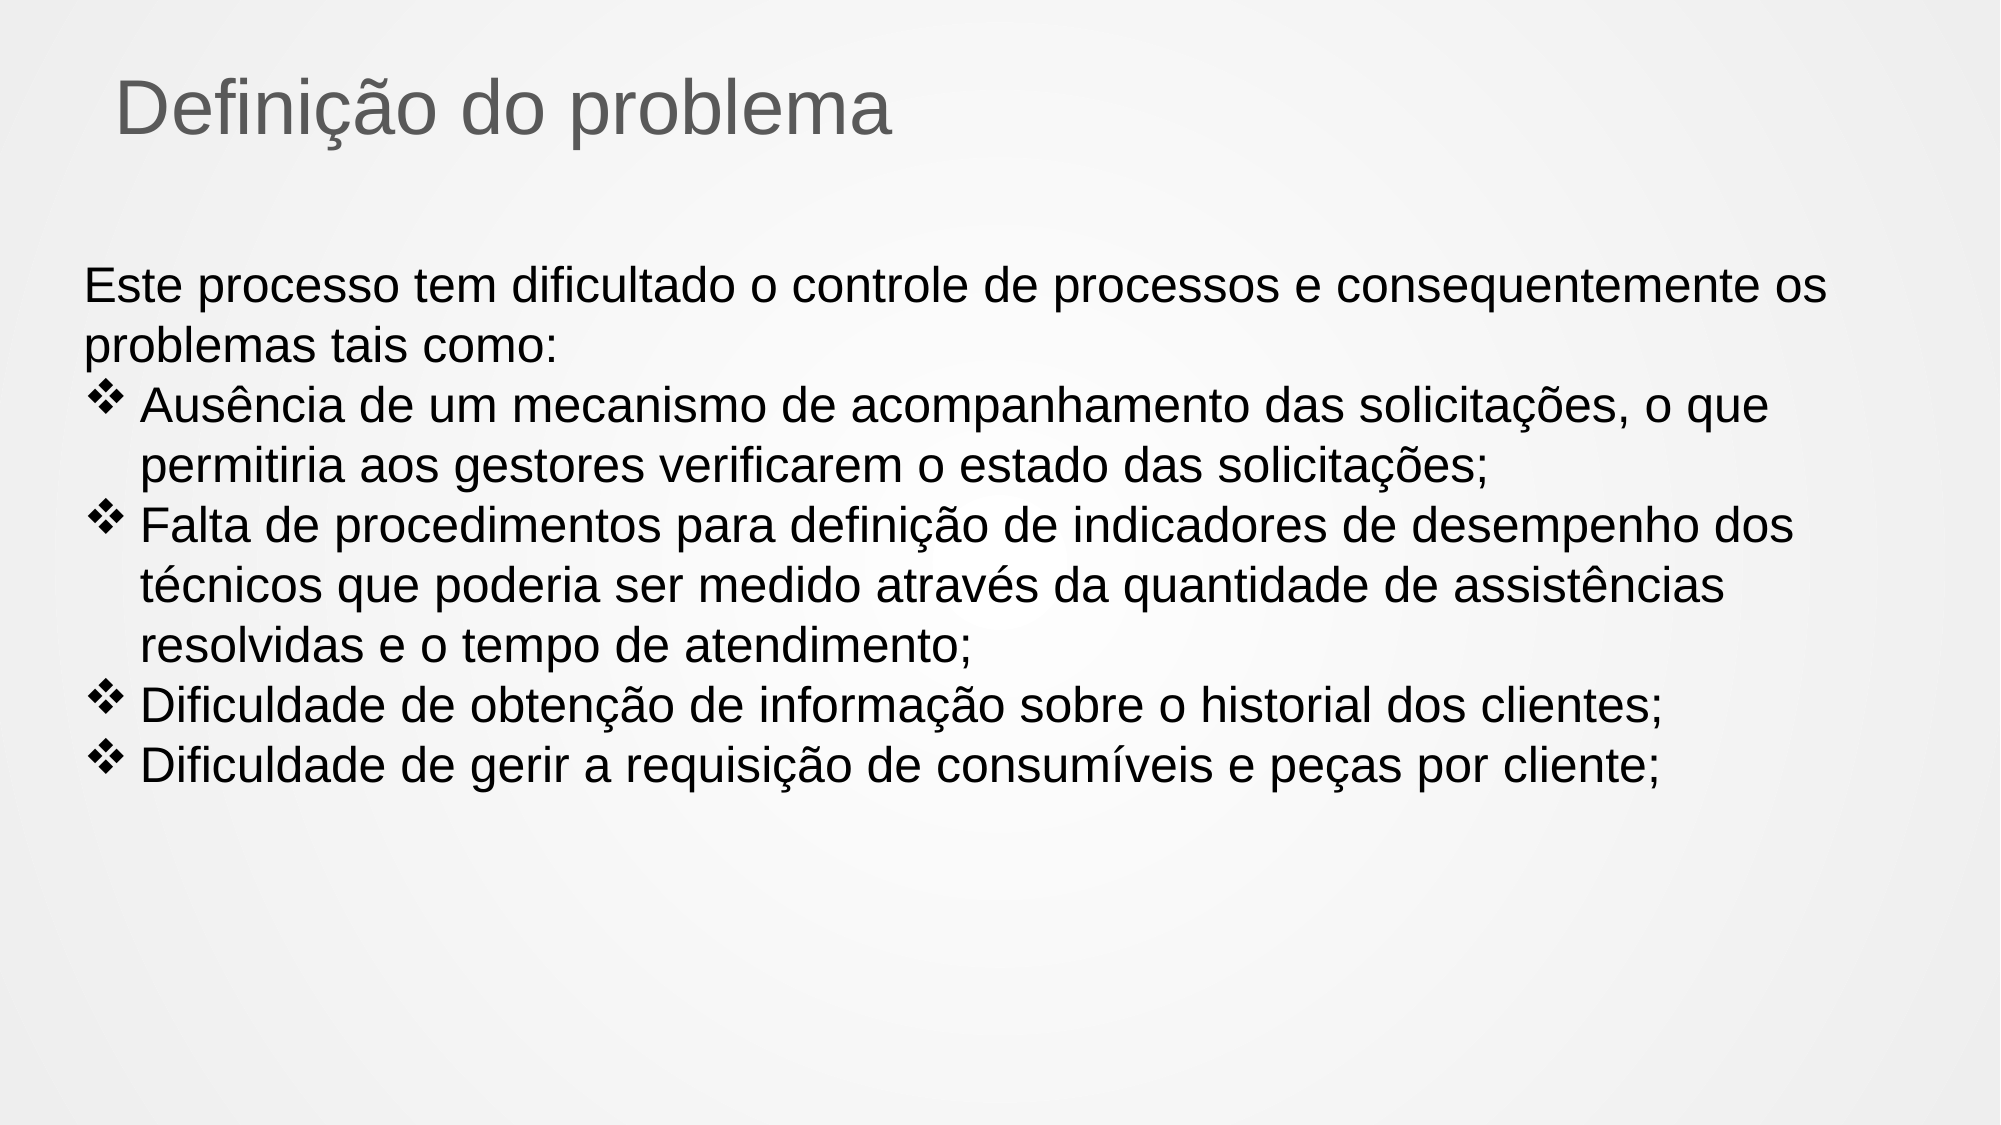

# Definição do problema

Este processo tem dificultado o controle de processos e consequentemente os problemas tais como:
Ausência de um mecanismo de acompanhamento das solicitações, o que permitiria aos gestores verificarem o estado das solicitações;
Falta de procedimentos para definição de indicadores de desempenho dos técnicos que poderia ser medido através da quantidade de assistências resolvidas e o tempo de atendimento;
Dificuldade de obtenção de informação sobre o historial dos clientes;
Dificuldade de gerir a requisição de consumíveis e peças por cliente;